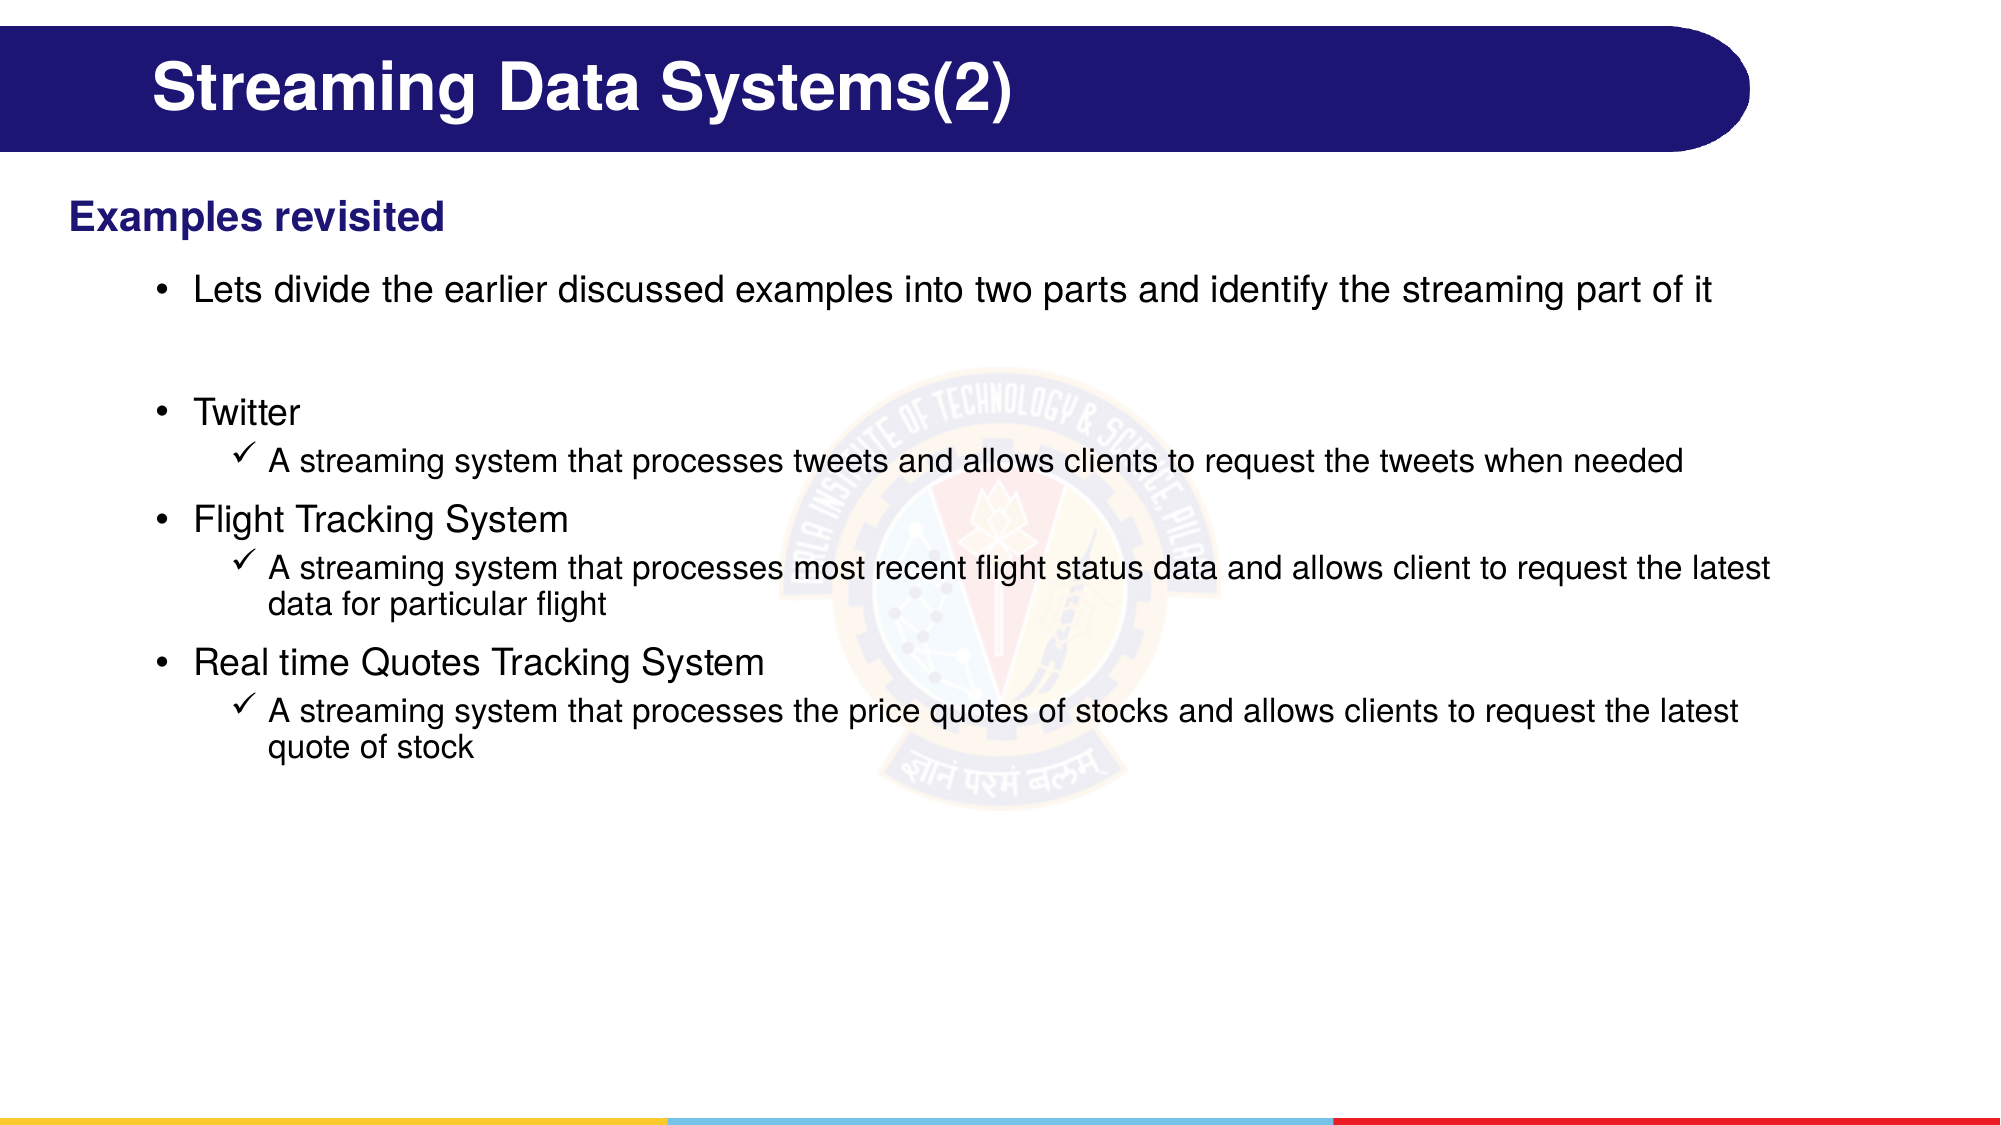

# Streaming Data Systems(2)
Examples revisited
Lets divide the earlier discussed examples into two parts and identify the streaming part of it

Twitter
A streaming system that processes tweets and allows clients to request the tweets when needed
Flight Tracking System
A streaming system that processes most recent flight status data and allows client to request the latest data for particular flight
Real time Quotes Tracking System
A streaming system that processes the price quotes of stocks and allows clients to request the latest quote of stock